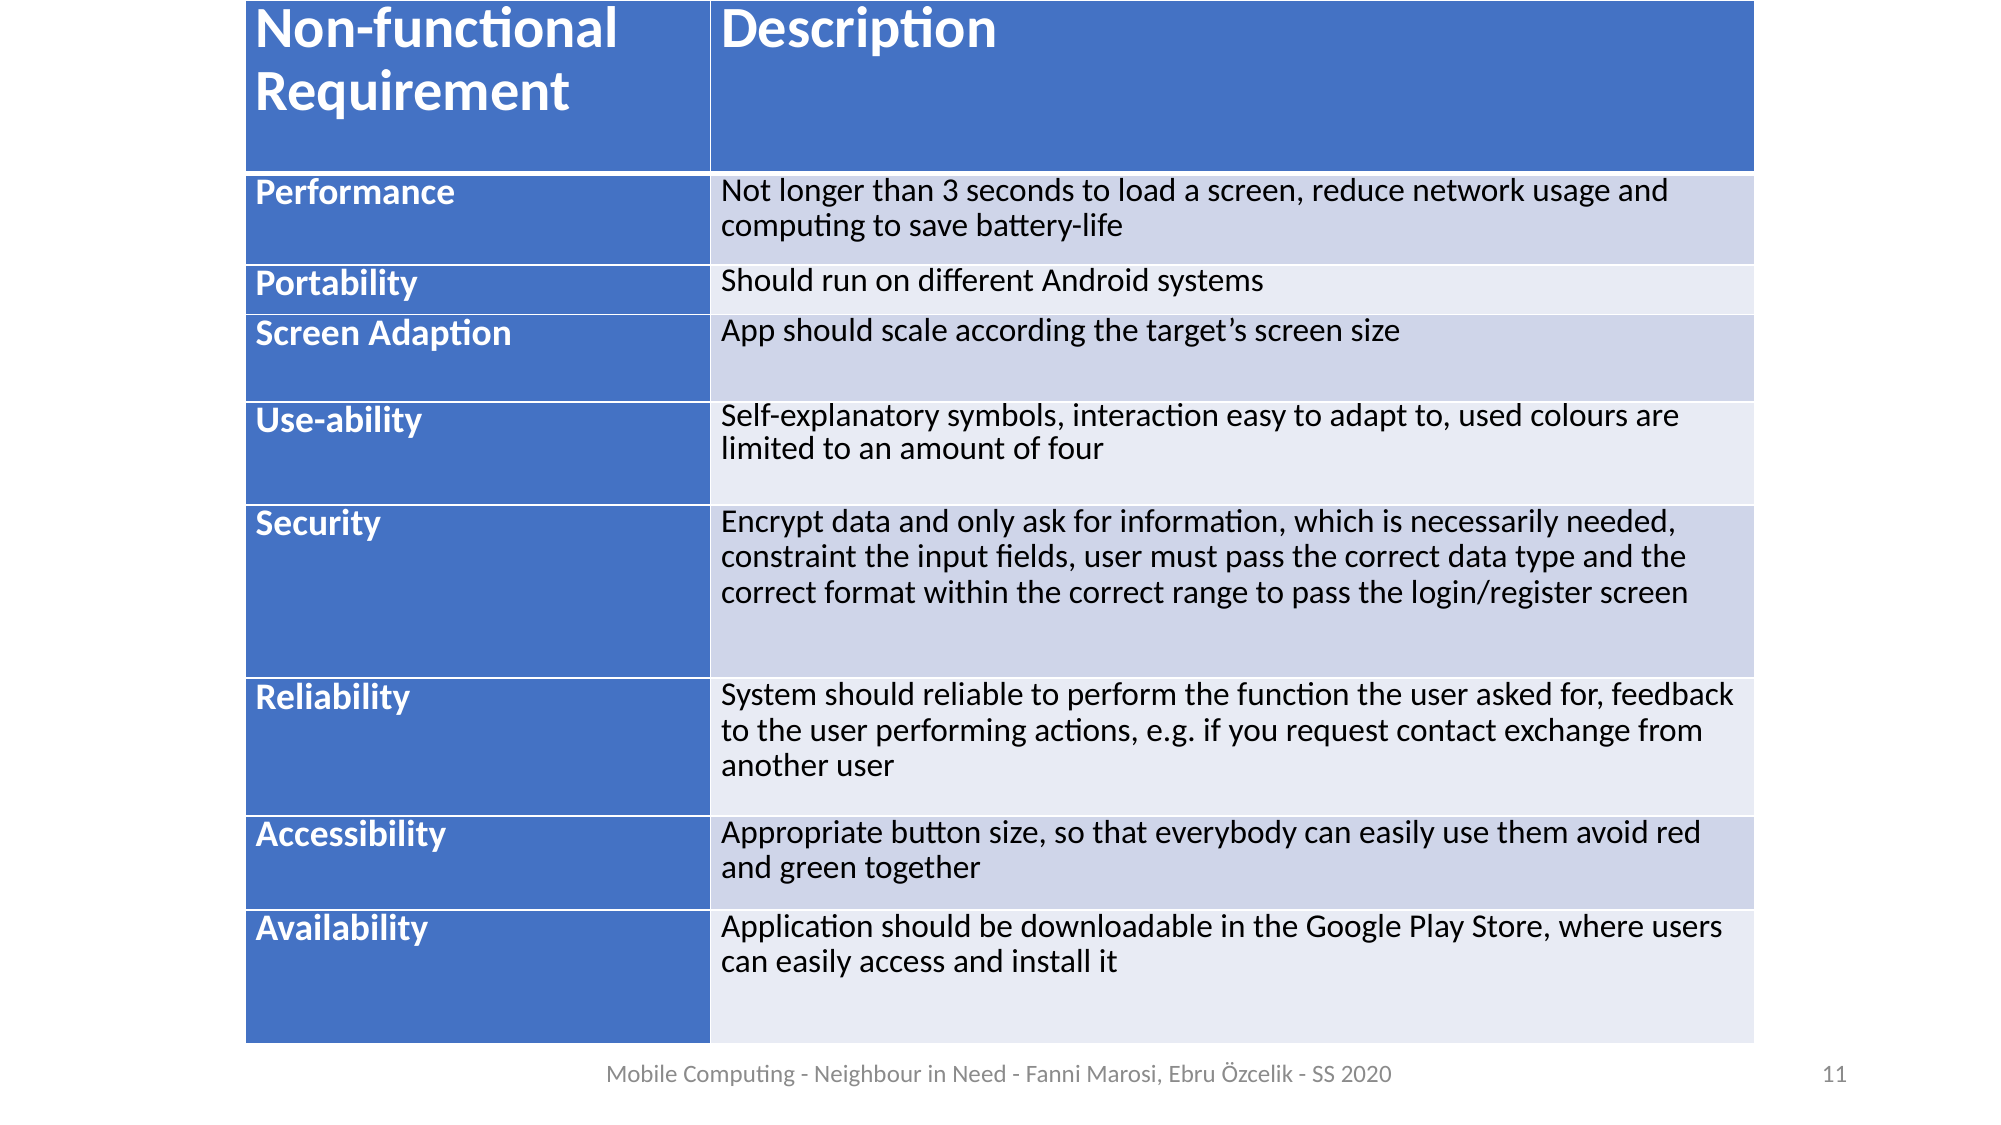

| Non-functional Requirement | Description |
| --- | --- |
| Performance | Not longer than 3 seconds to load a screen, reduce network usage and computing to save battery-life |
| Portability | Should run on different Android systems |
| Screen Adaption | App should scale according the target’s screen size |
| Use-ability | Self-explanatory symbols, interaction easy to adapt to, used colours are limited to an amount of four |
| Security | Encrypt data and only ask for information, which is necessarily needed, constraint the input fields, user must pass the correct data type and the correct format within the correct range to pass the login/register screen |
| Reliability | System should reliable to perform the function the user asked for, feedback to the user performing actions, e.g. if you request contact exchange from another user |
| Accessibility | Appropriate button size, so that everybody can easily use them avoid red and green together |
| Availability | Application should be downloadable in the Google Play Store, where users can easily access and install it |
Mobile Computing - Neighbour in Need - Fanni Marosi, Ebru Özcelik - SS 2020
11